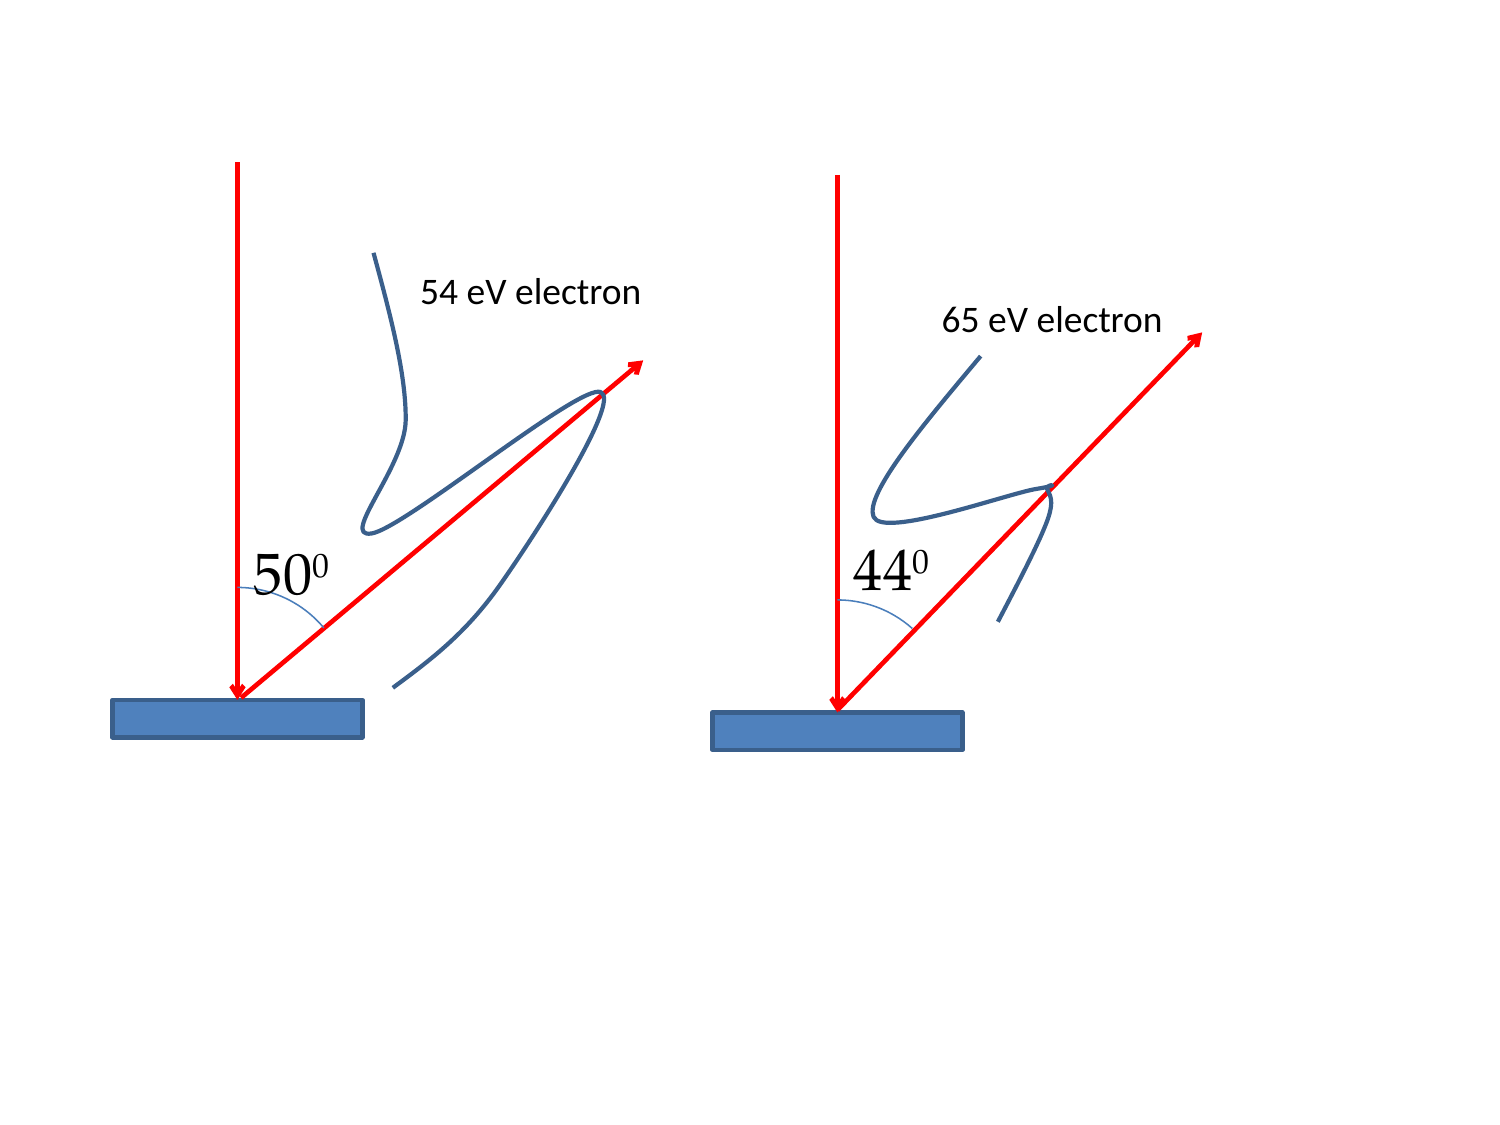

54 eV electron
65 eV electron

440
500